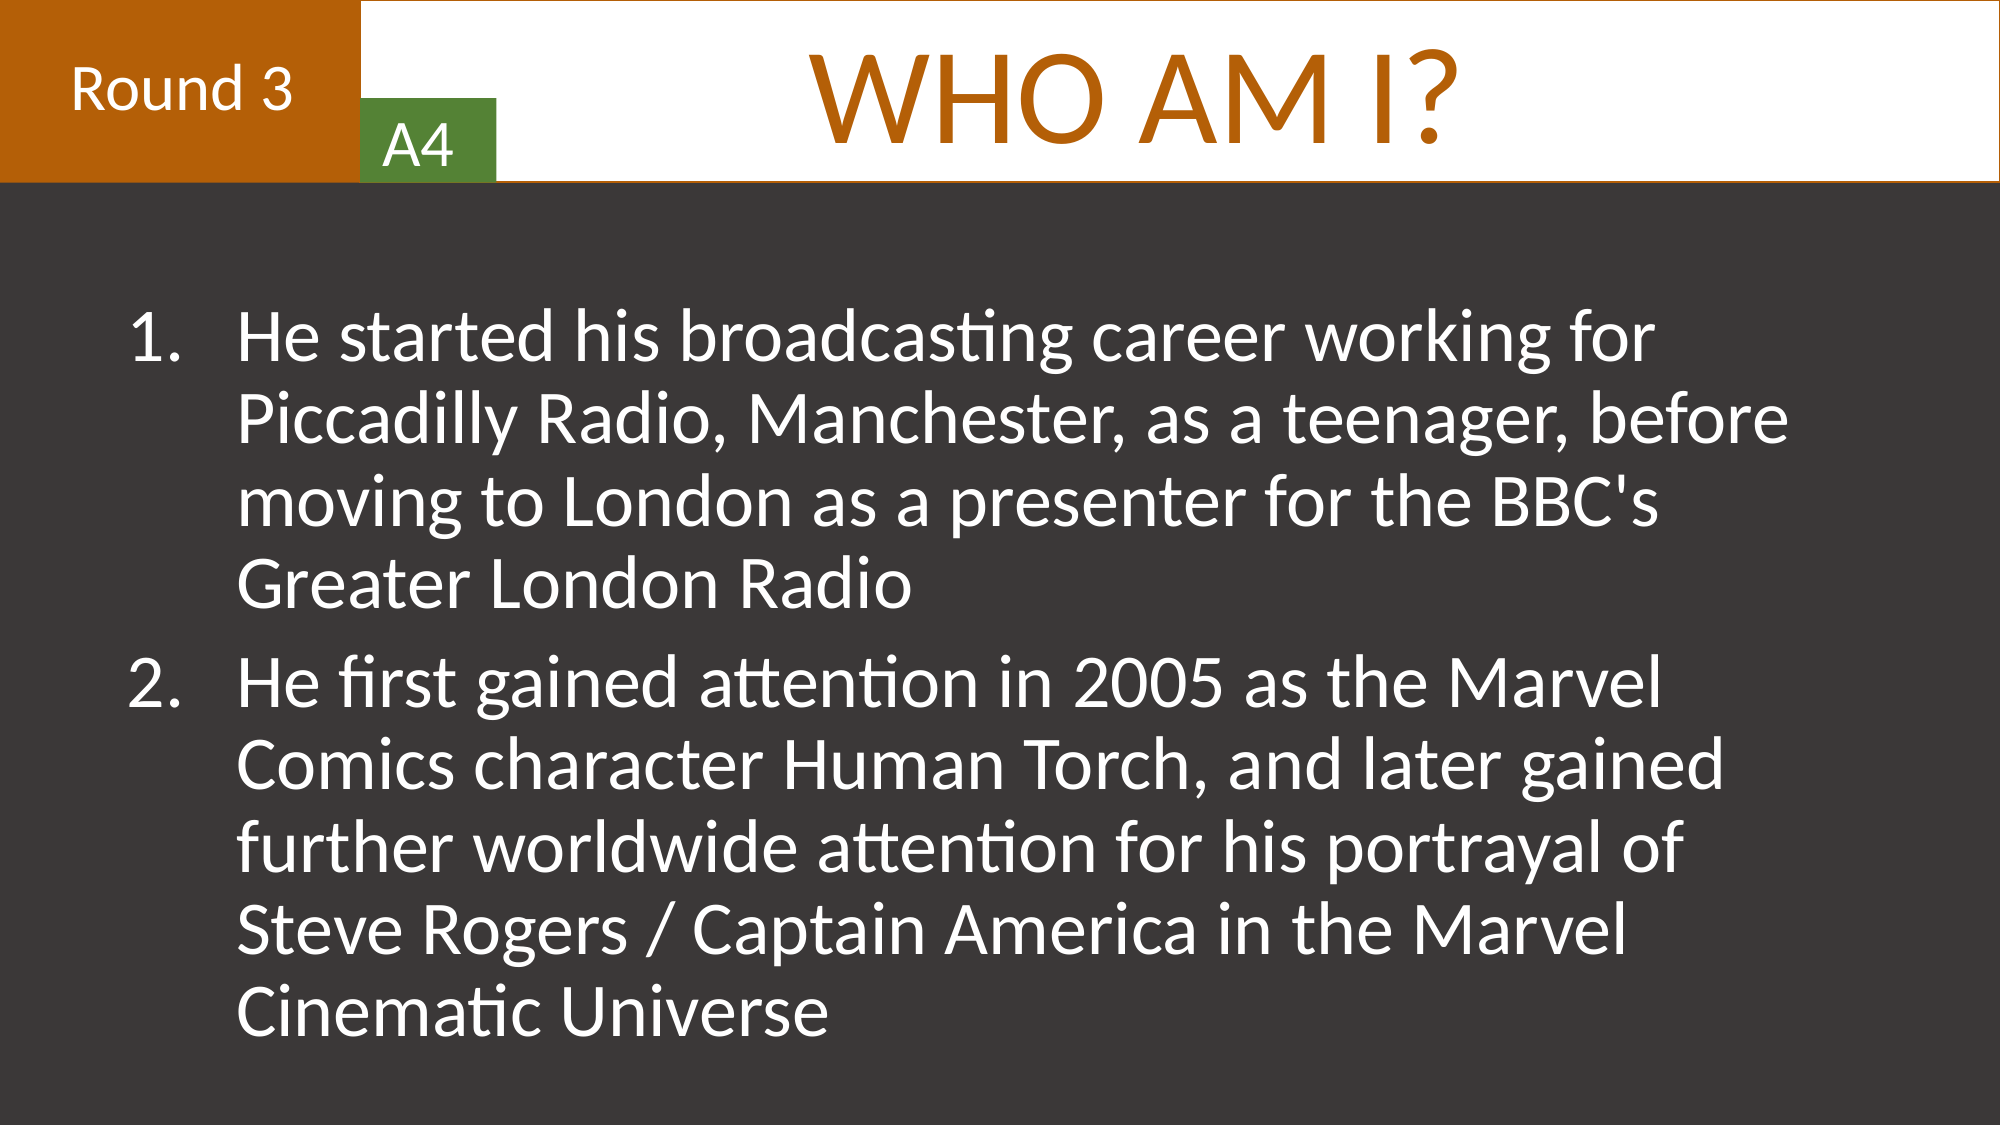

WHO AM I?
# Round 3
A4

He started his broadcasting career working for Piccadilly Radio, Manchester, as a teenager, before moving to London as a presenter for the BBC's Greater London Radio
He first gained attention in 2005 as the Marvel Comics character Human Torch, and later gained further worldwide attention for his portrayal of Steve Rogers / Captain America in the Marvel Cinematic Universe